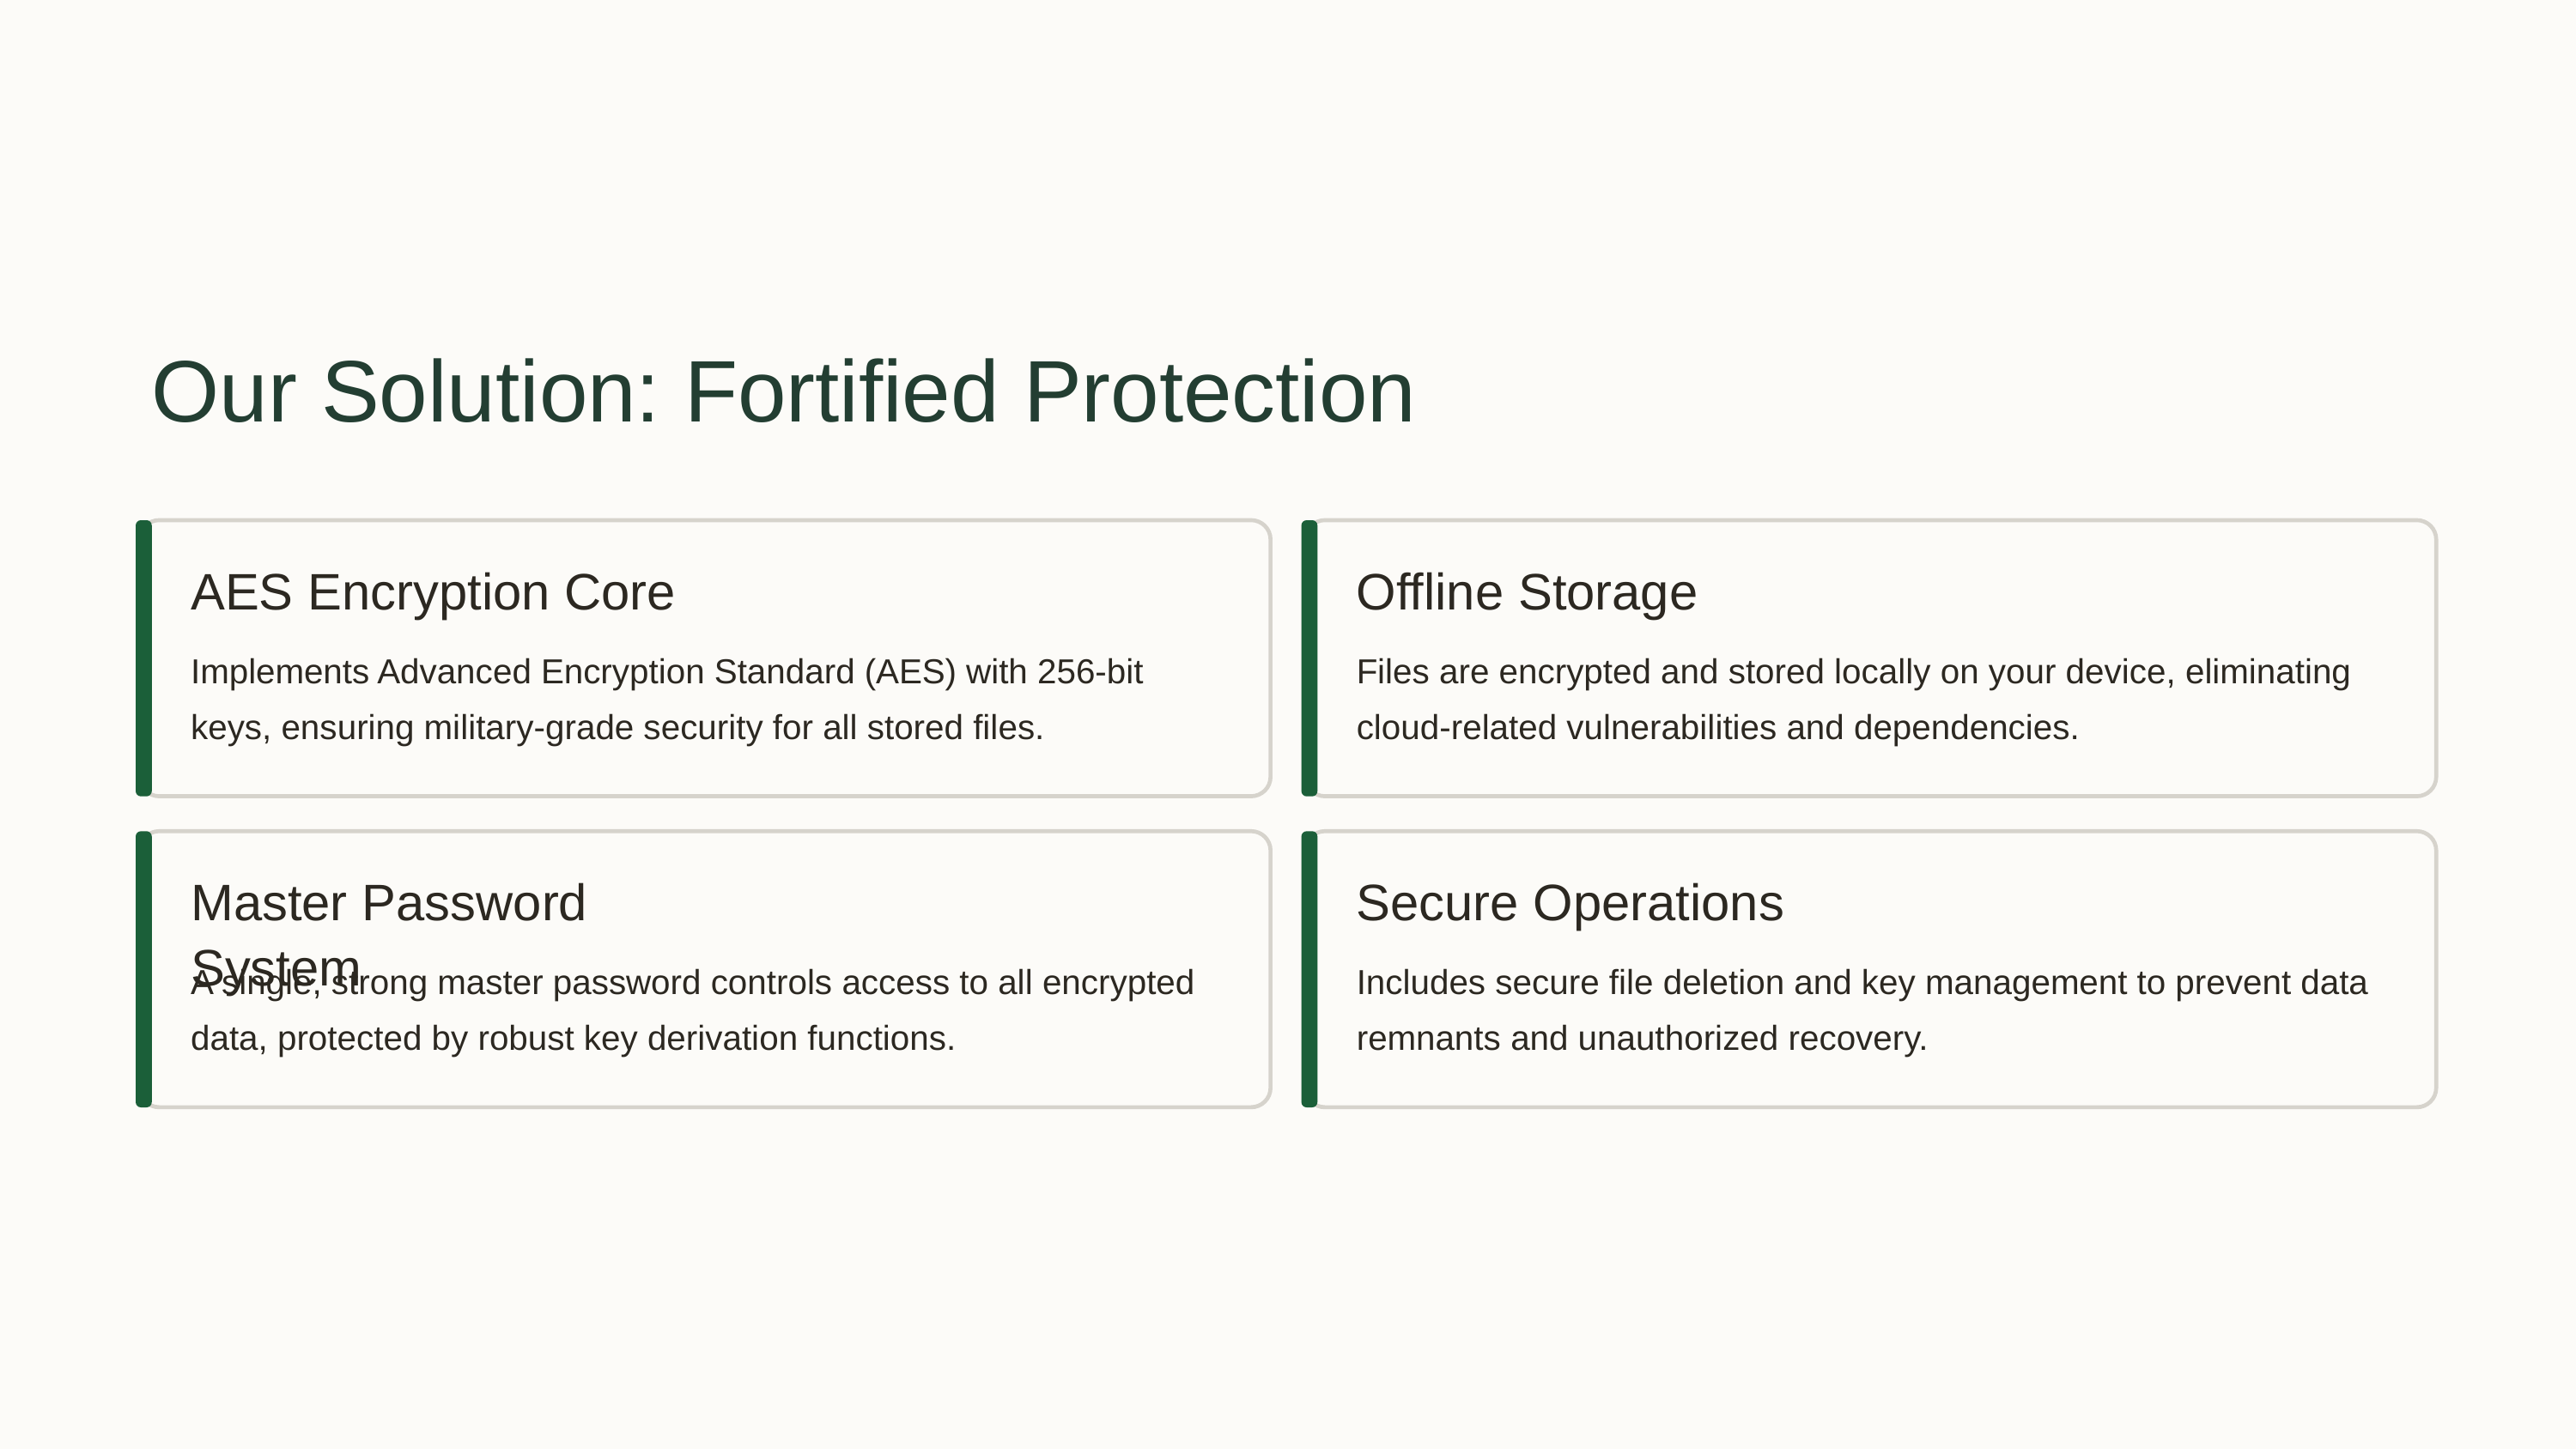

Our Solution: Fortified Protection

AES Encryption Core
Offline Storage
Implements Advanced Encryption Standard (AES) with 256-bit keys, ensuring military-grade security for all stored files.
Files are encrypted and stored locally on your device, eliminating cloud-related vulnerabilities and dependencies.

Master Password System
Secure Operations
A single, strong master password controls access to all encrypted data, protected by robust key derivation functions.
Includes secure file deletion and key management to prevent data remnants and unauthorized recovery.